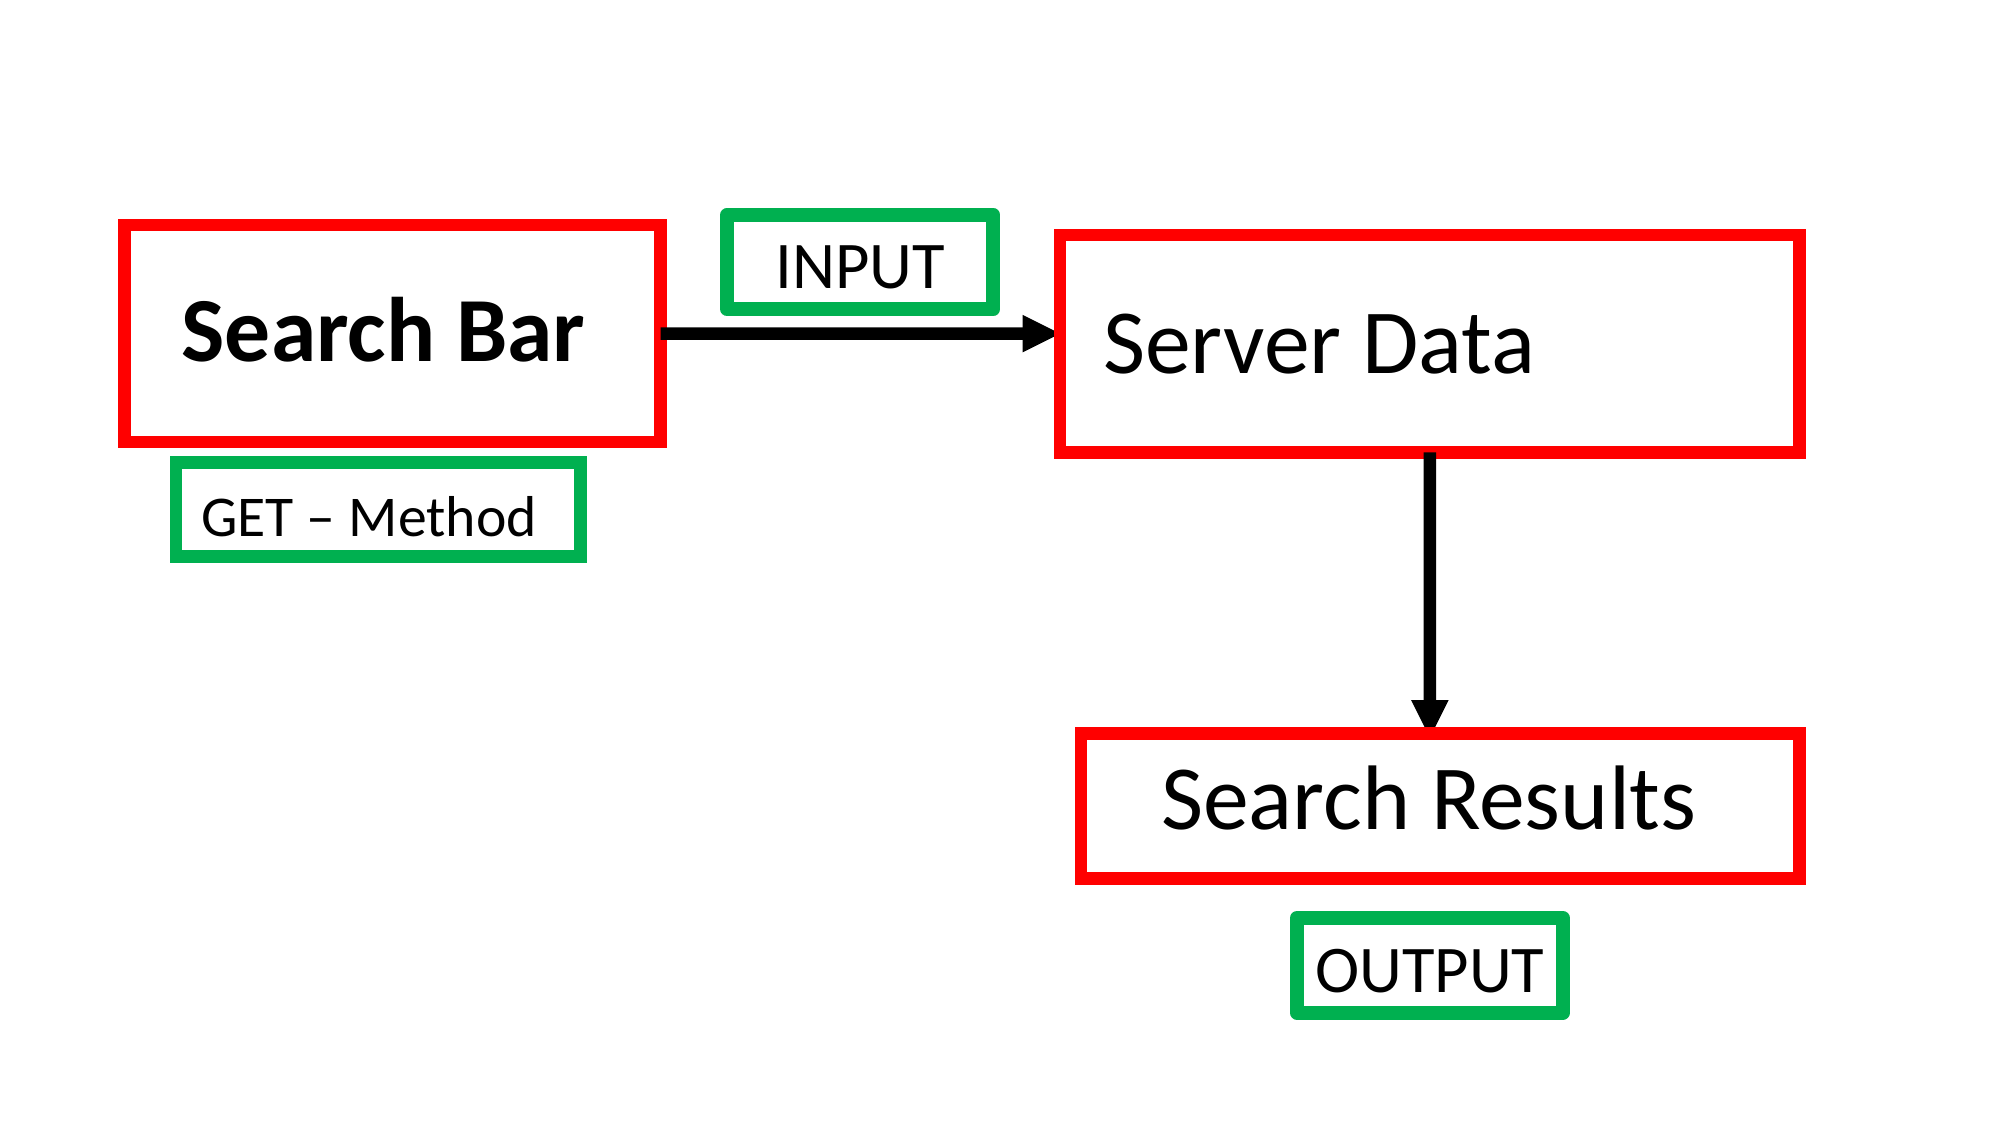

INPUT

# Search Bar
Server Data

GET – Method

Search Results

OUTPUT